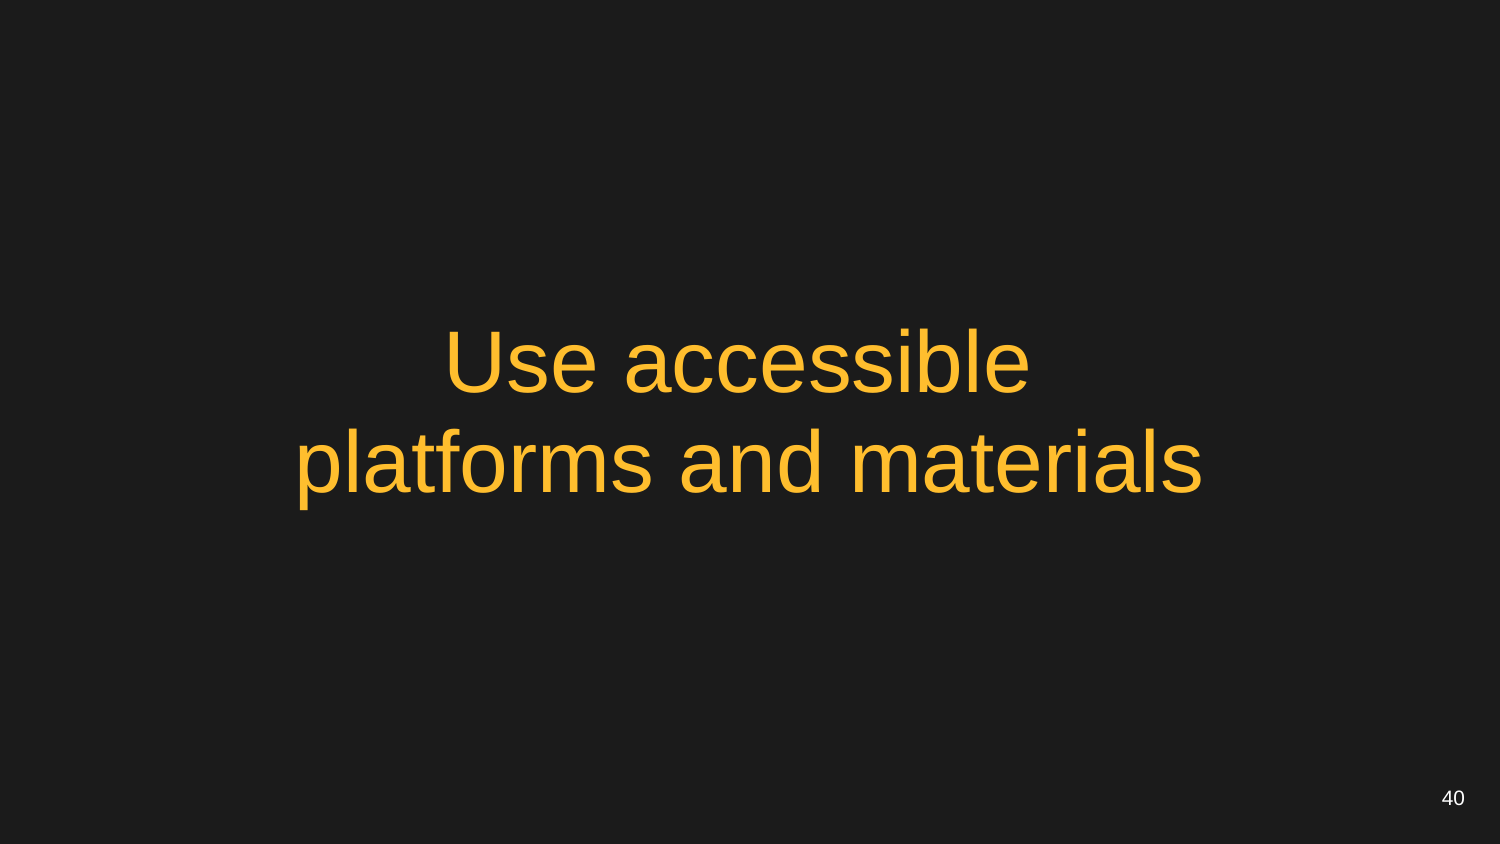

# Use accessible platforms and materials
40